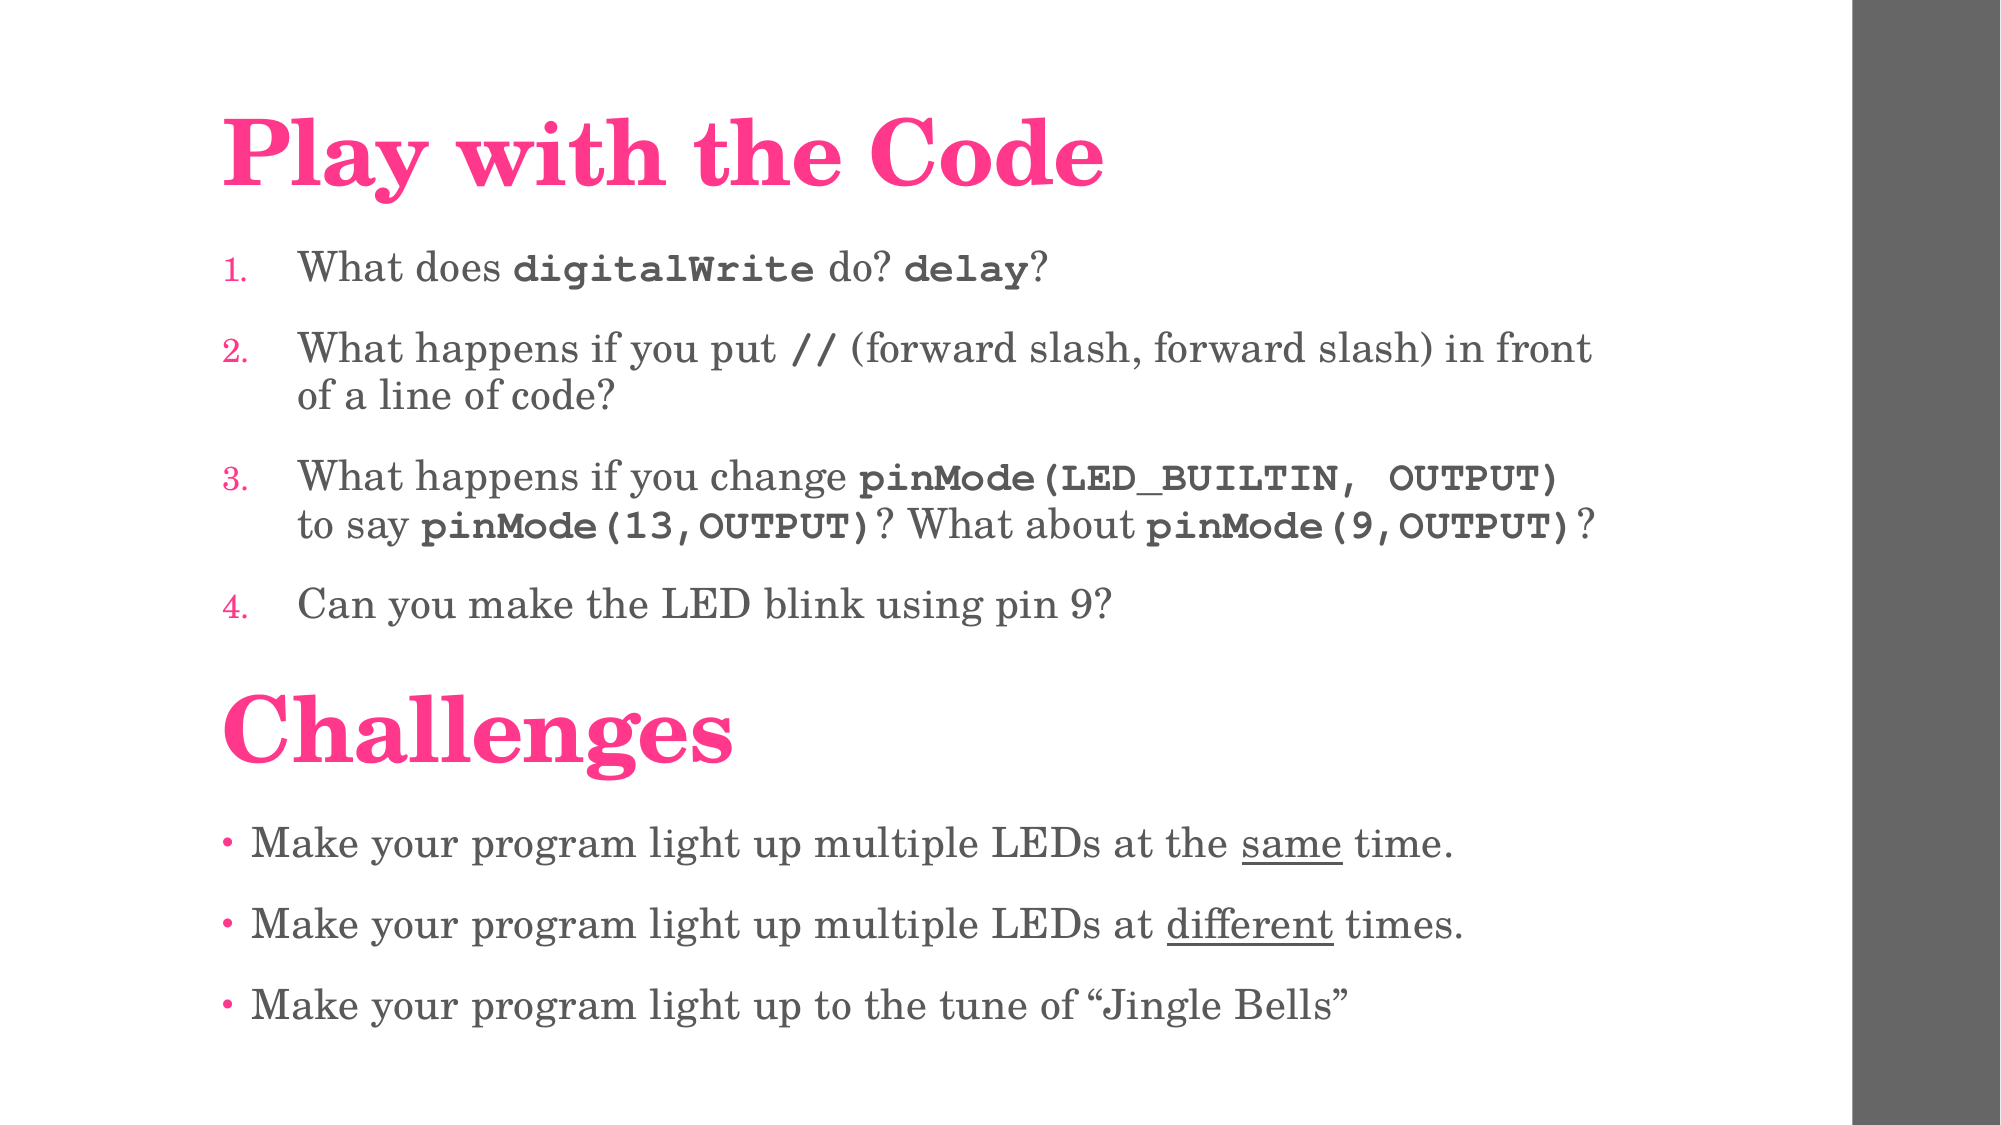

# Play with the Code
What does digitalWrite do? delay?
What happens if you put // (forward slash, forward slash) in front of a line of code?
What happens if you change pinMode(LED_BUILTIN, OUTPUT) to say pinMode(13,OUTPUT)? What about pinMode(9,OUTPUT)?
Can you make the LED blink using pin 9?

Challenges
Make your program light up multiple LEDs at the same time.
Make your program light up multiple LEDs at different times.
Make your program light up to the tune of “Jingle Bells”